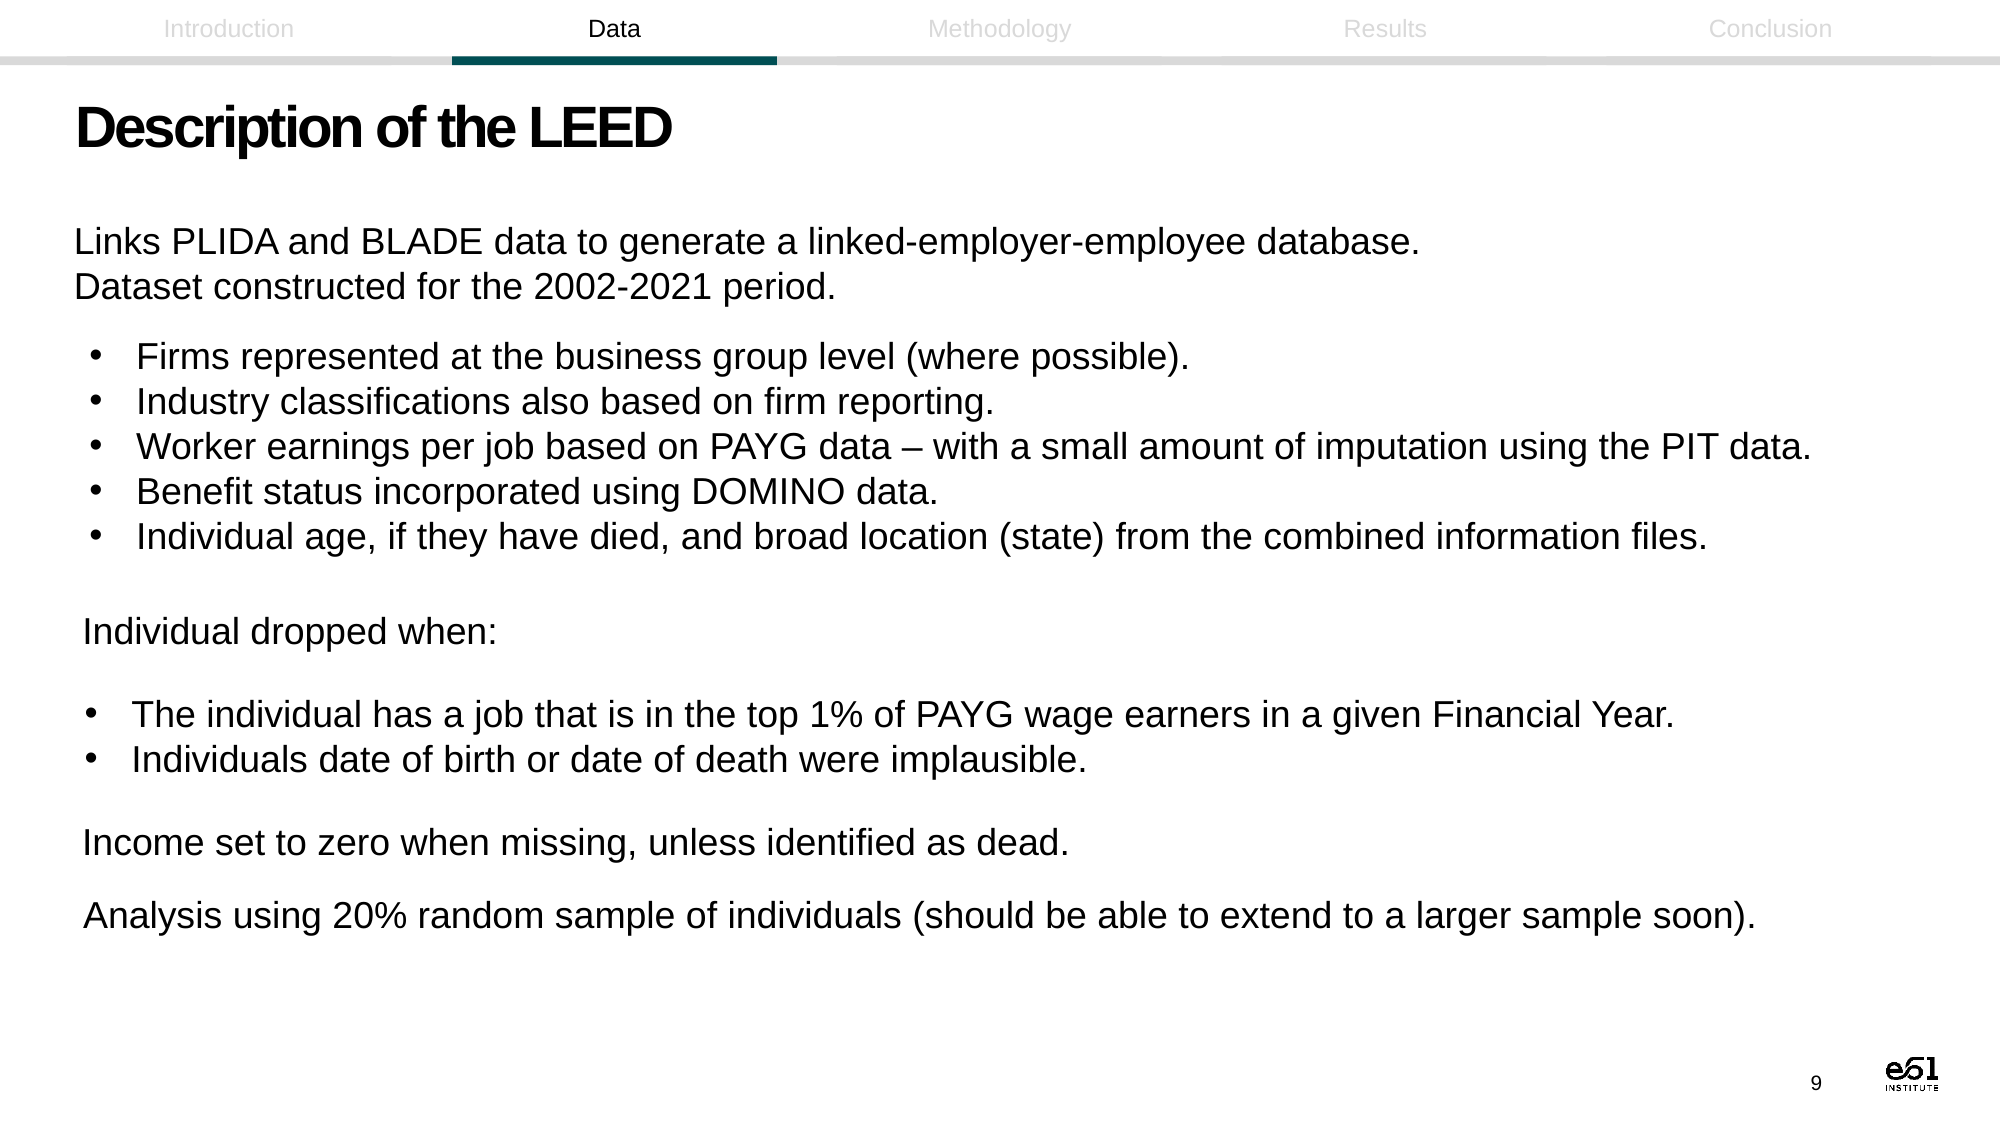

# Description of the LEED
Links PLIDA and BLADE data to generate a linked-employer-employee database.
Dataset constructed for the 2002-2021 period.
Firms represented at the business group level (where possible).
Industry classifications also based on firm reporting.
Worker earnings per job based on PAYG data – with a small amount of imputation using the PIT data.
Benefit status incorporated using DOMINO data.
Individual age, if they have died, and broad location (state) from the combined information files.
Individual dropped when:
The individual has a job that is in the top 1% of PAYG wage earners in a given Financial Year.
Individuals date of birth or date of death were implausible.
Income set to zero when missing, unless identified as dead.
Analysis using 20% random sample of individuals (should be able to extend to a larger sample soon).
9